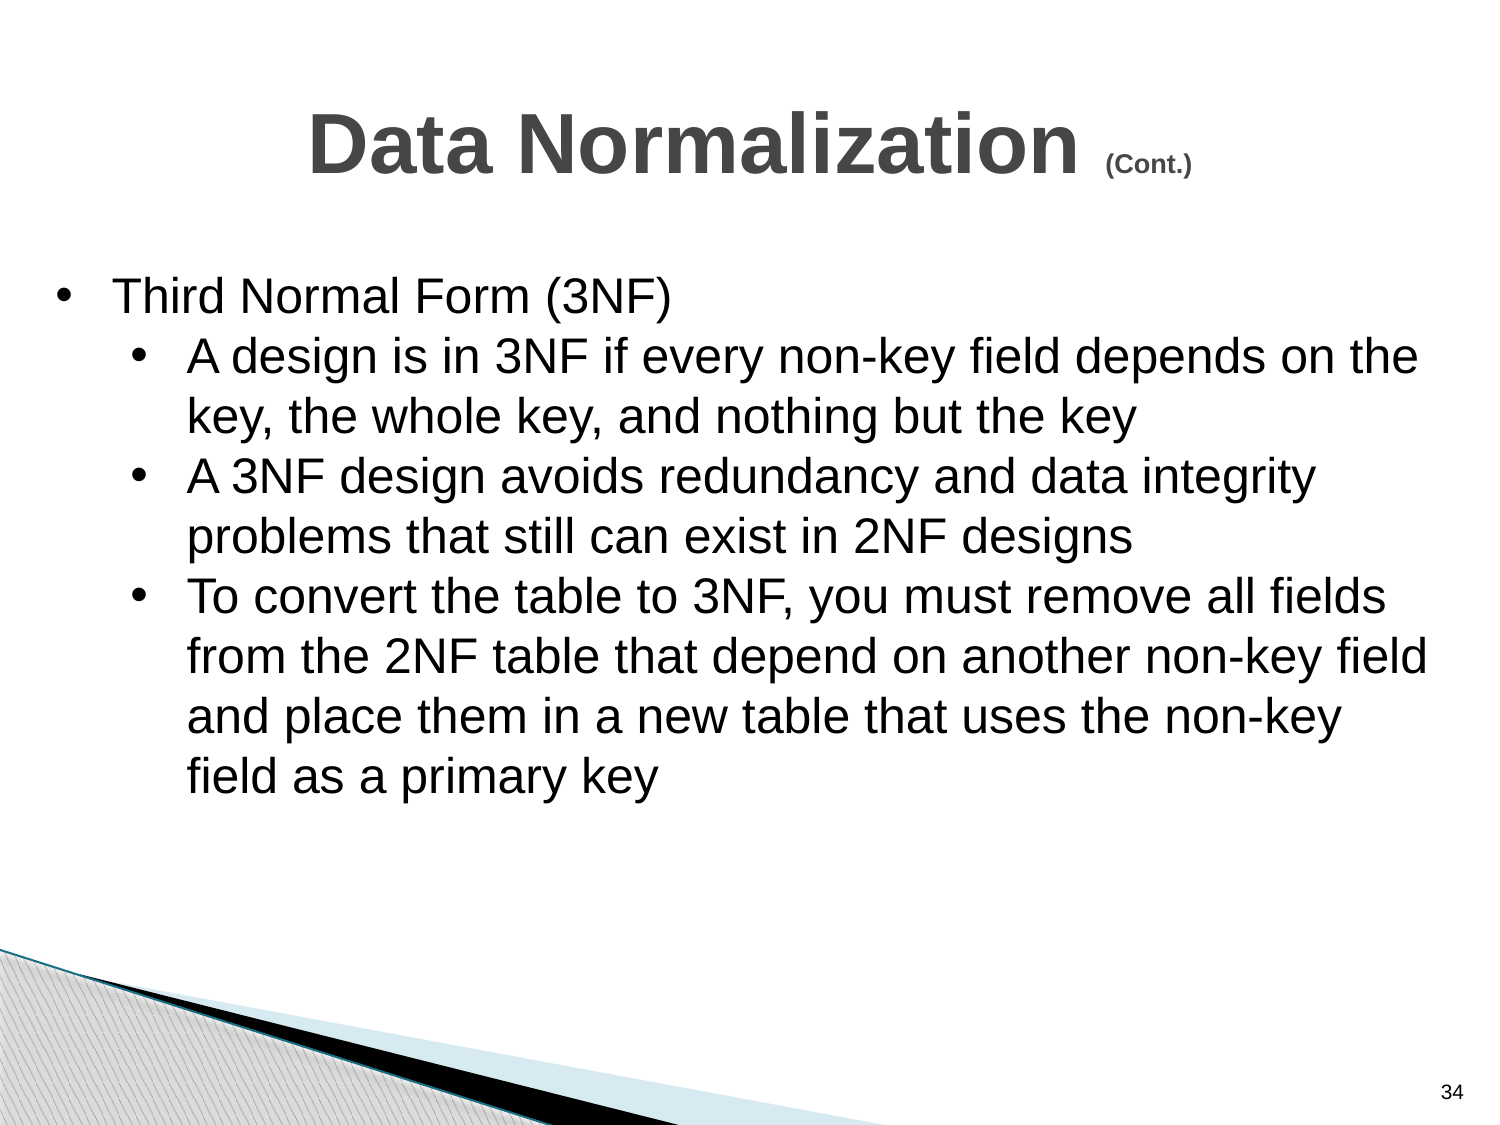

# Data Normalization (Cont.)
Third Normal Form (3NF)
A design is in 3NF if every non-key field depends on the key, the whole key, and nothing but the key
A 3NF design avoids redundancy and data integrity problems that still can exist in 2NF designs
To convert the table to 3NF, you must remove all fields from the 2NF table that depend on another non-key field and place them in a new table that uses the non-key field as a primary key
34